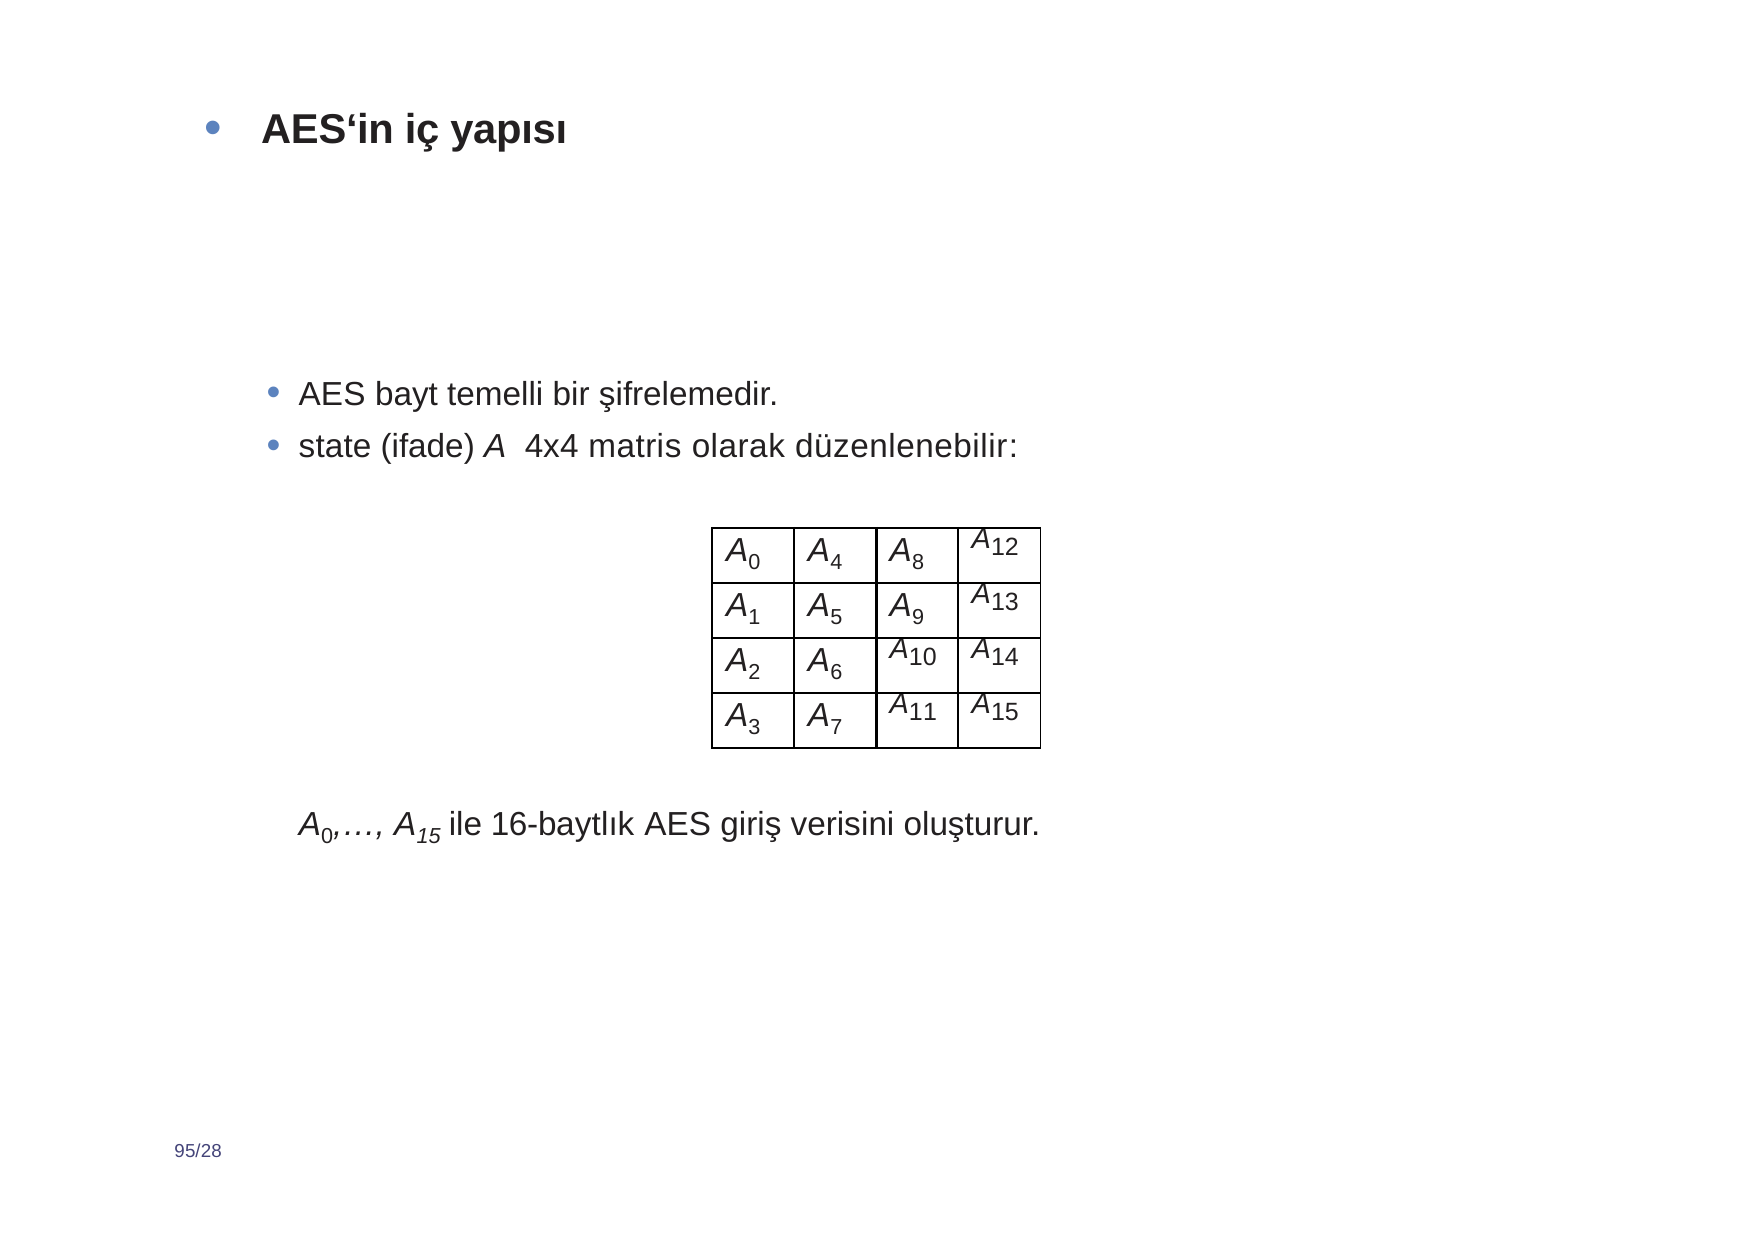

AES‘in iç yapısı
AES bayt temelli bir şifrelemedir.

state (ifade) A  4x4 matris olarak düzenlenebilir:
| A0 | A4 | A8 | A12 |
| --- | --- | --- | --- |
| A1 | A5 | A9 | A13 |
| A2 | A6 | A10 | A14 |
| A3 | A7 | A11 | A15 |
A0,…, A15 ile 16-baytlık AES giriş verisini oluşturur.
95/28